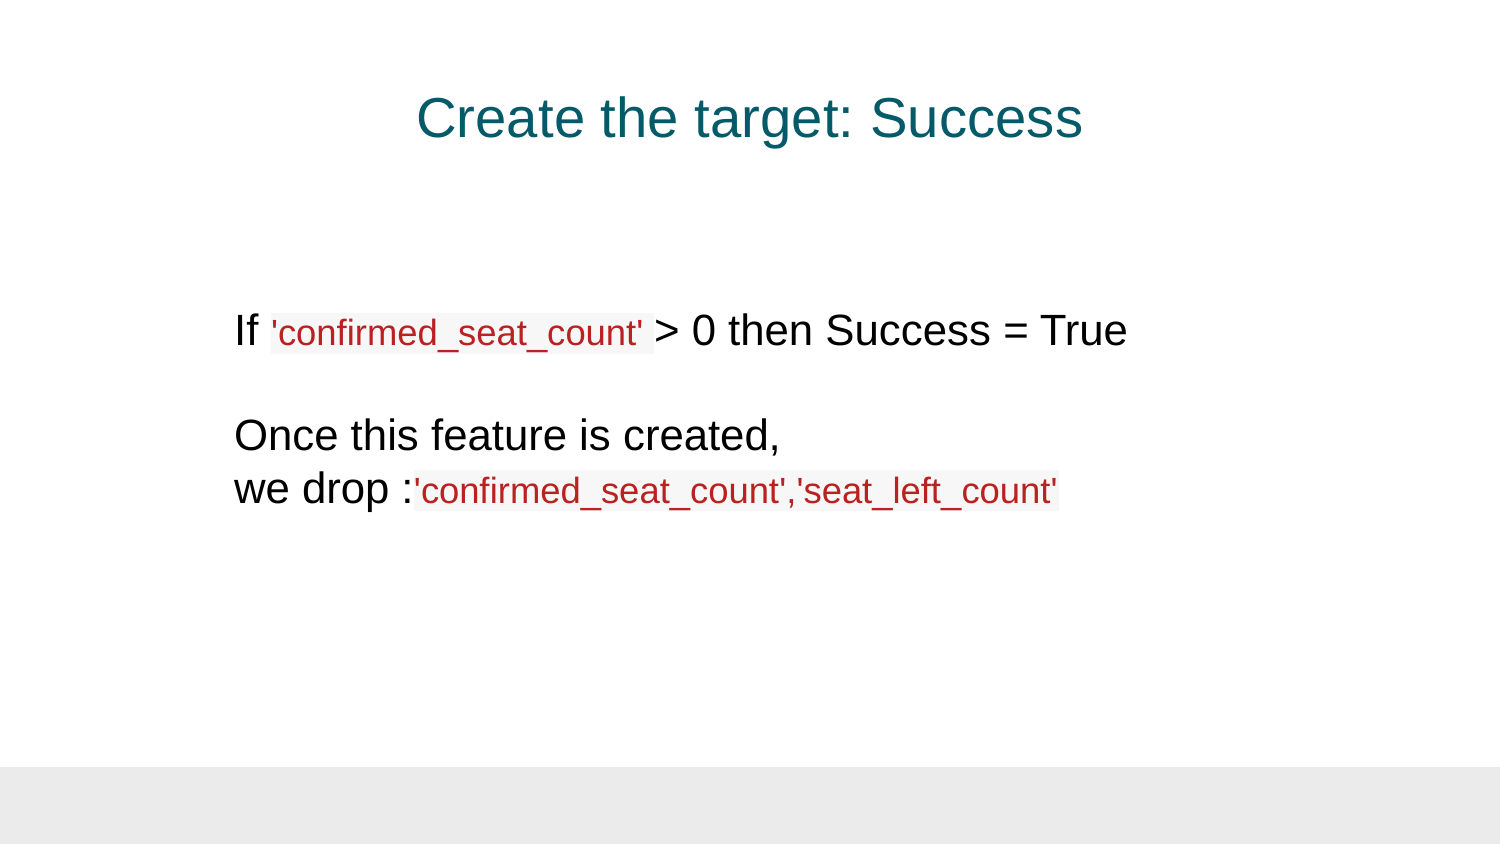

# Create the target: Success
If 'confirmed_seat_count' > 0 then Success = True

Once this feature is created,
we drop :'confirmed_seat_count','seat_left_count'